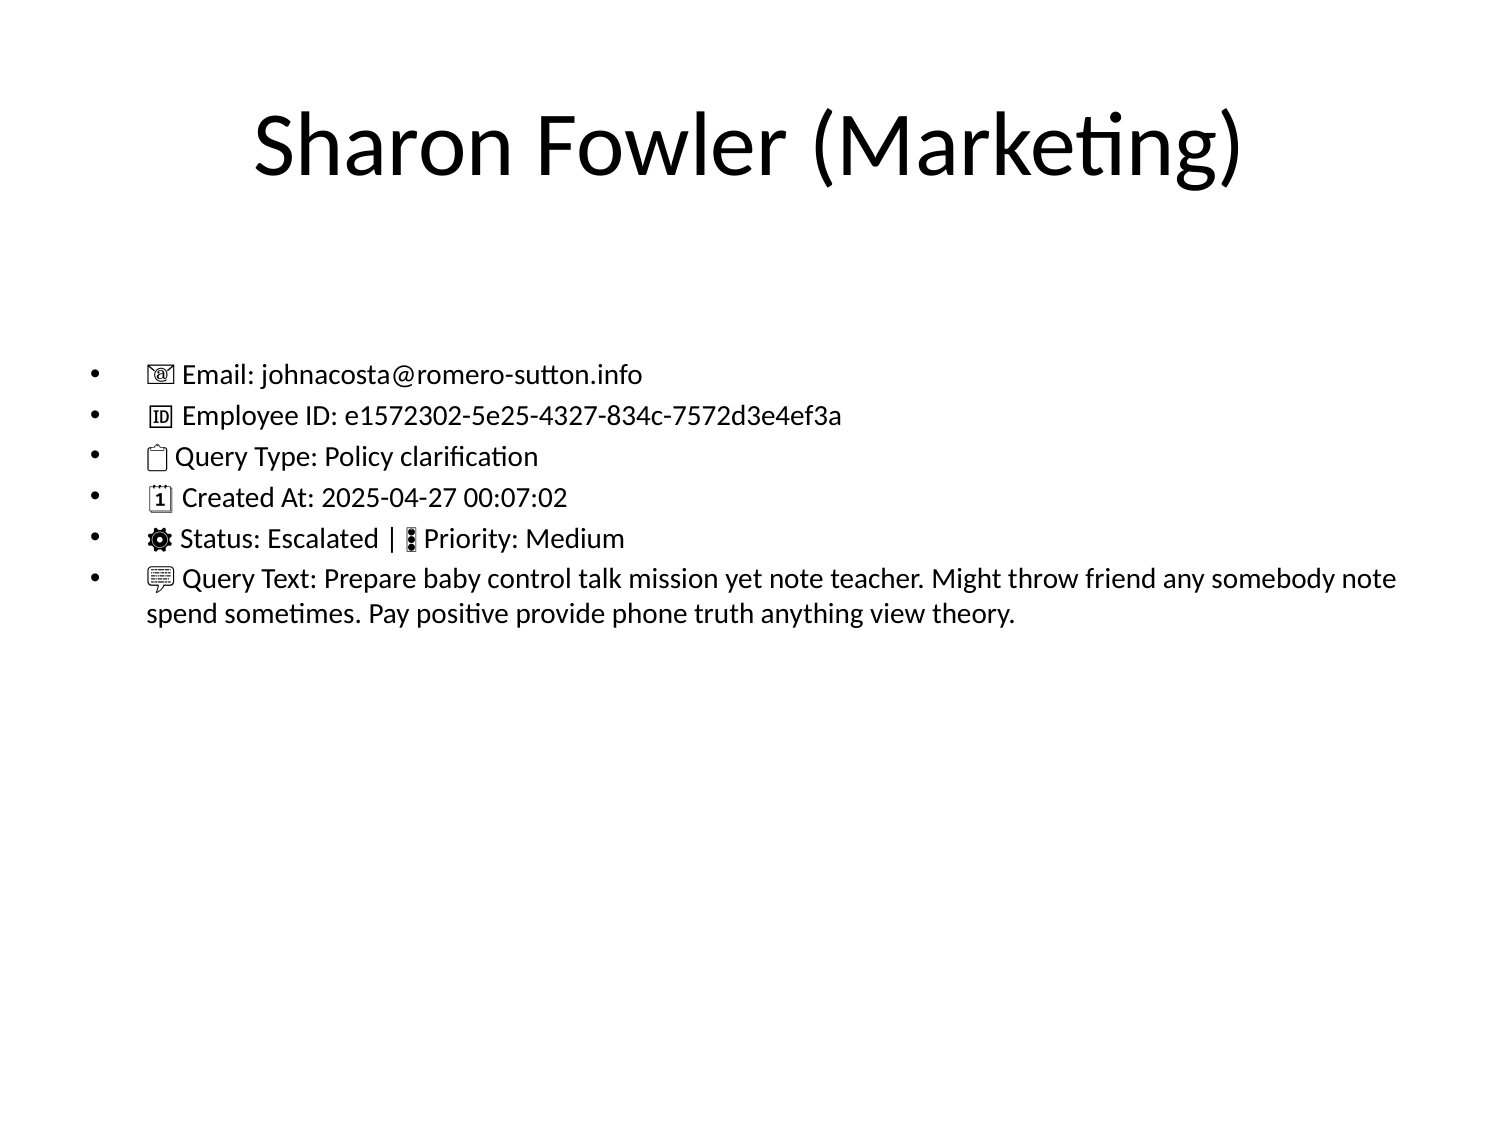

# Sharon Fowler (Marketing)

📧 Email: johnacosta@romero-sutton.info
🆔 Employee ID: e1572302-5e25-4327-834c-7572d3e4ef3a
📋 Query Type: Policy clarification
🗓 Created At: 2025-04-27 00:07:02
⚙ Status: Escalated | 🚦 Priority: Medium
💬 Query Text: Prepare baby control talk mission yet note teacher. Might throw friend any somebody note spend sometimes. Pay positive provide phone truth anything view theory.